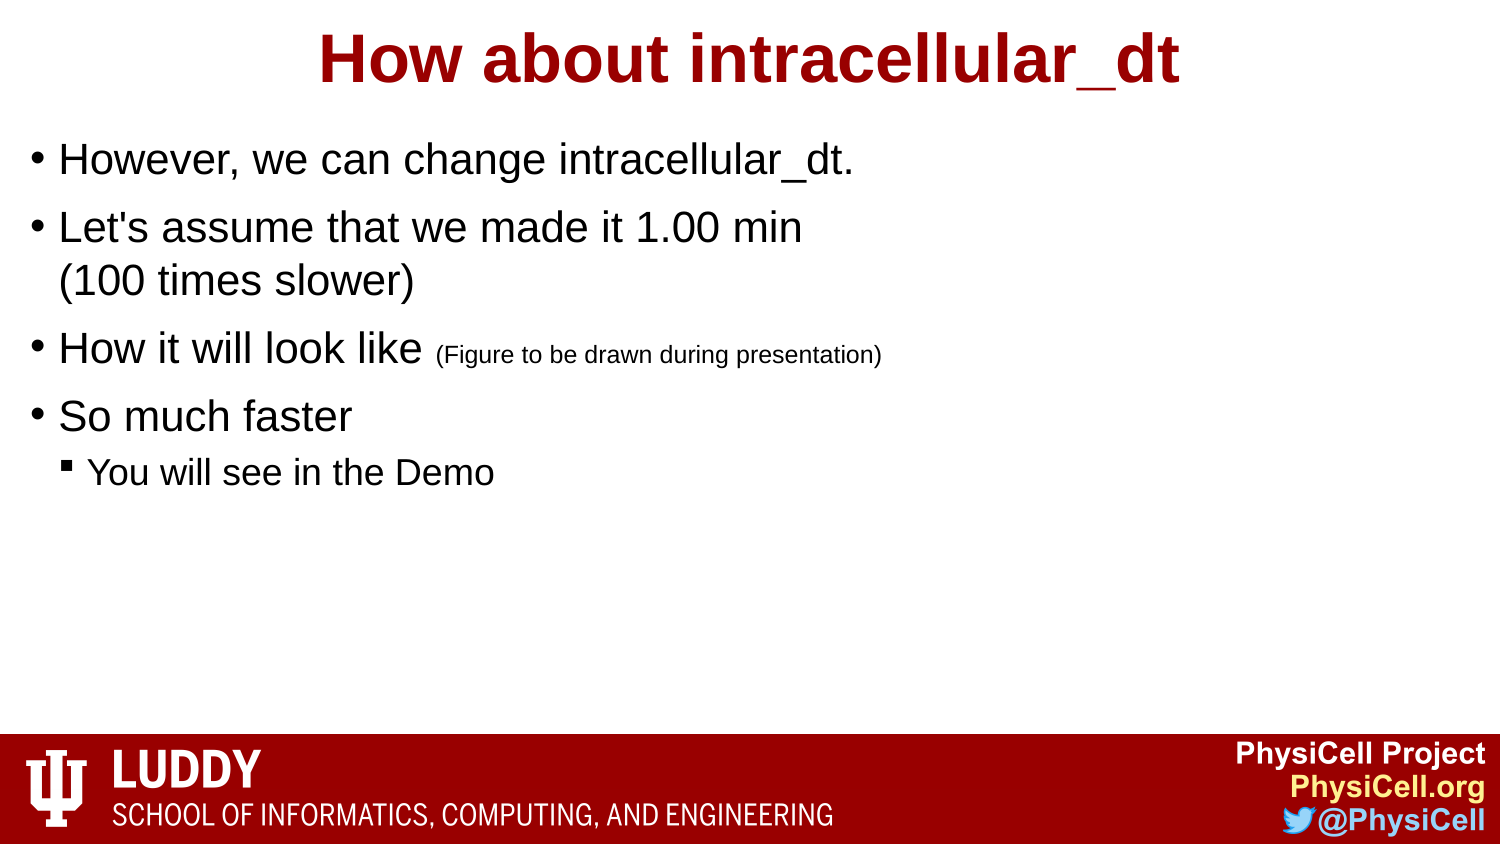

# How about intracellular_dt
However, we can change intracellular_dt.
Let's assume that we made it 1.00 min (100 times slower)
How it will look like (Figure to be drawn during presentation)
So much faster
You will see in the Demo